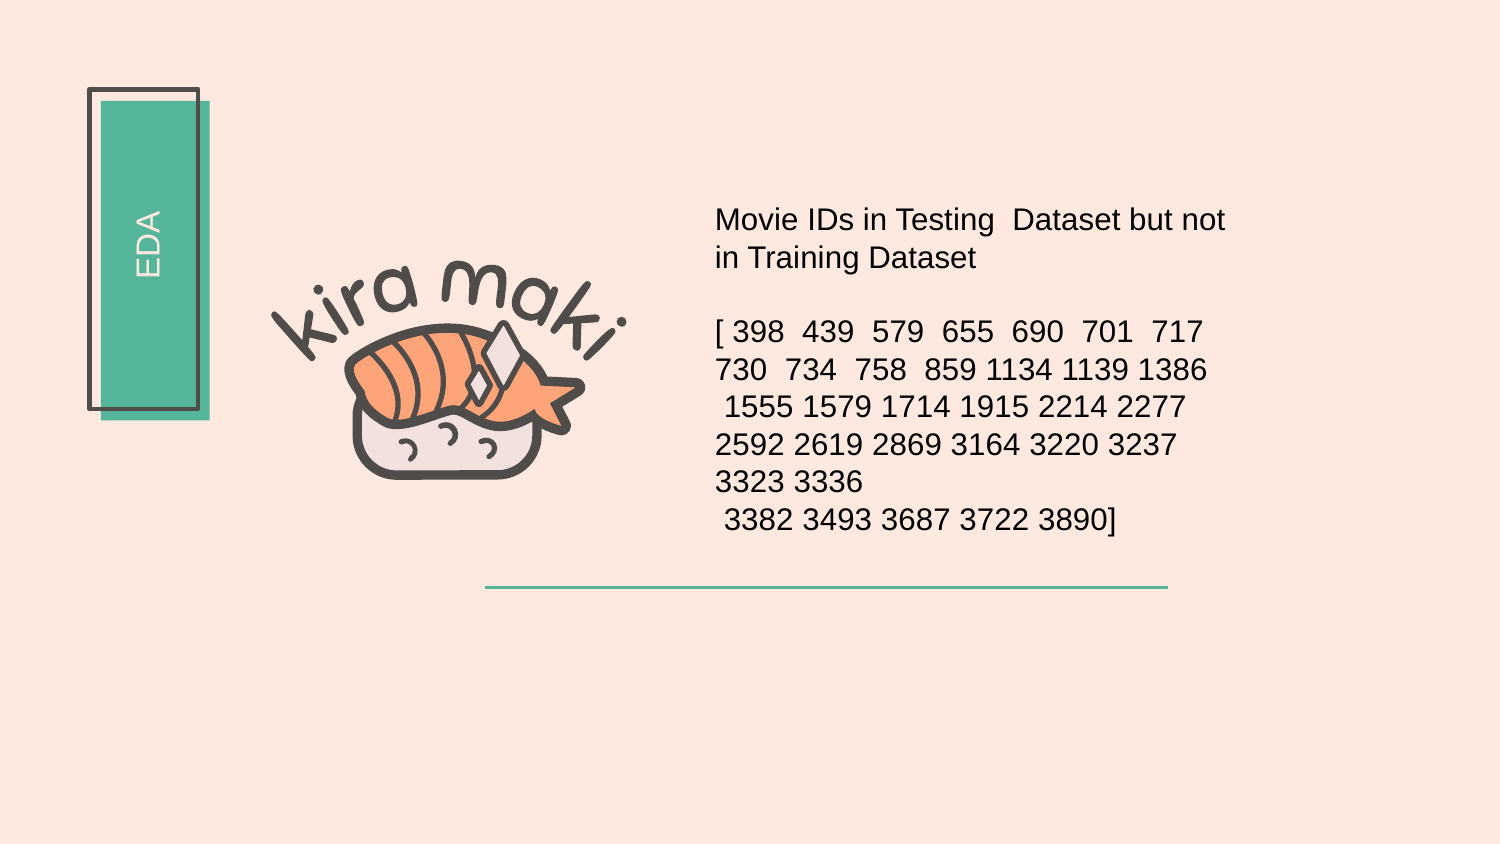

Movie IDs in Testing  Dataset but not in Training Dataset

[ 398  439  579  655  690  701  717  730  734  758  859 1134 1139 1386
 1555 1579 1714 1915 2214 2277 2592 2619 2869 3164 3220 3237 3323 3336
 3382 3493 3687 3722 3890]

# EDA